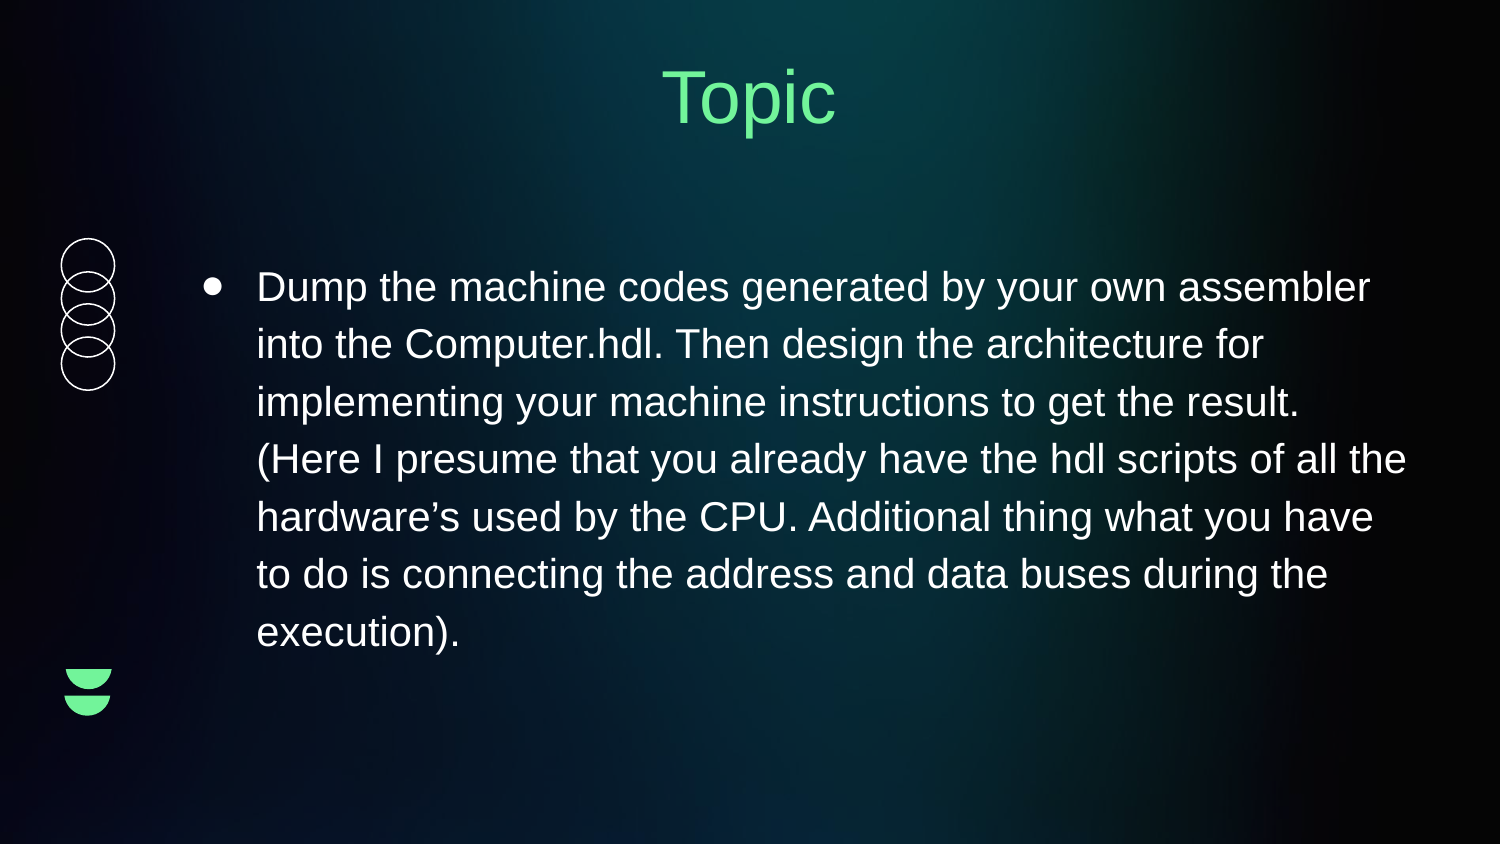

# Topic
Dump the machine codes generated by your own assembler into the Computer.hdl. Then design the architecture for implementing your machine instructions to get the result. (Here I presume that you already have the hdl scripts of all the hardware’s used by the CPU. Additional thing what you have to do is connecting the address and data buses during the execution).